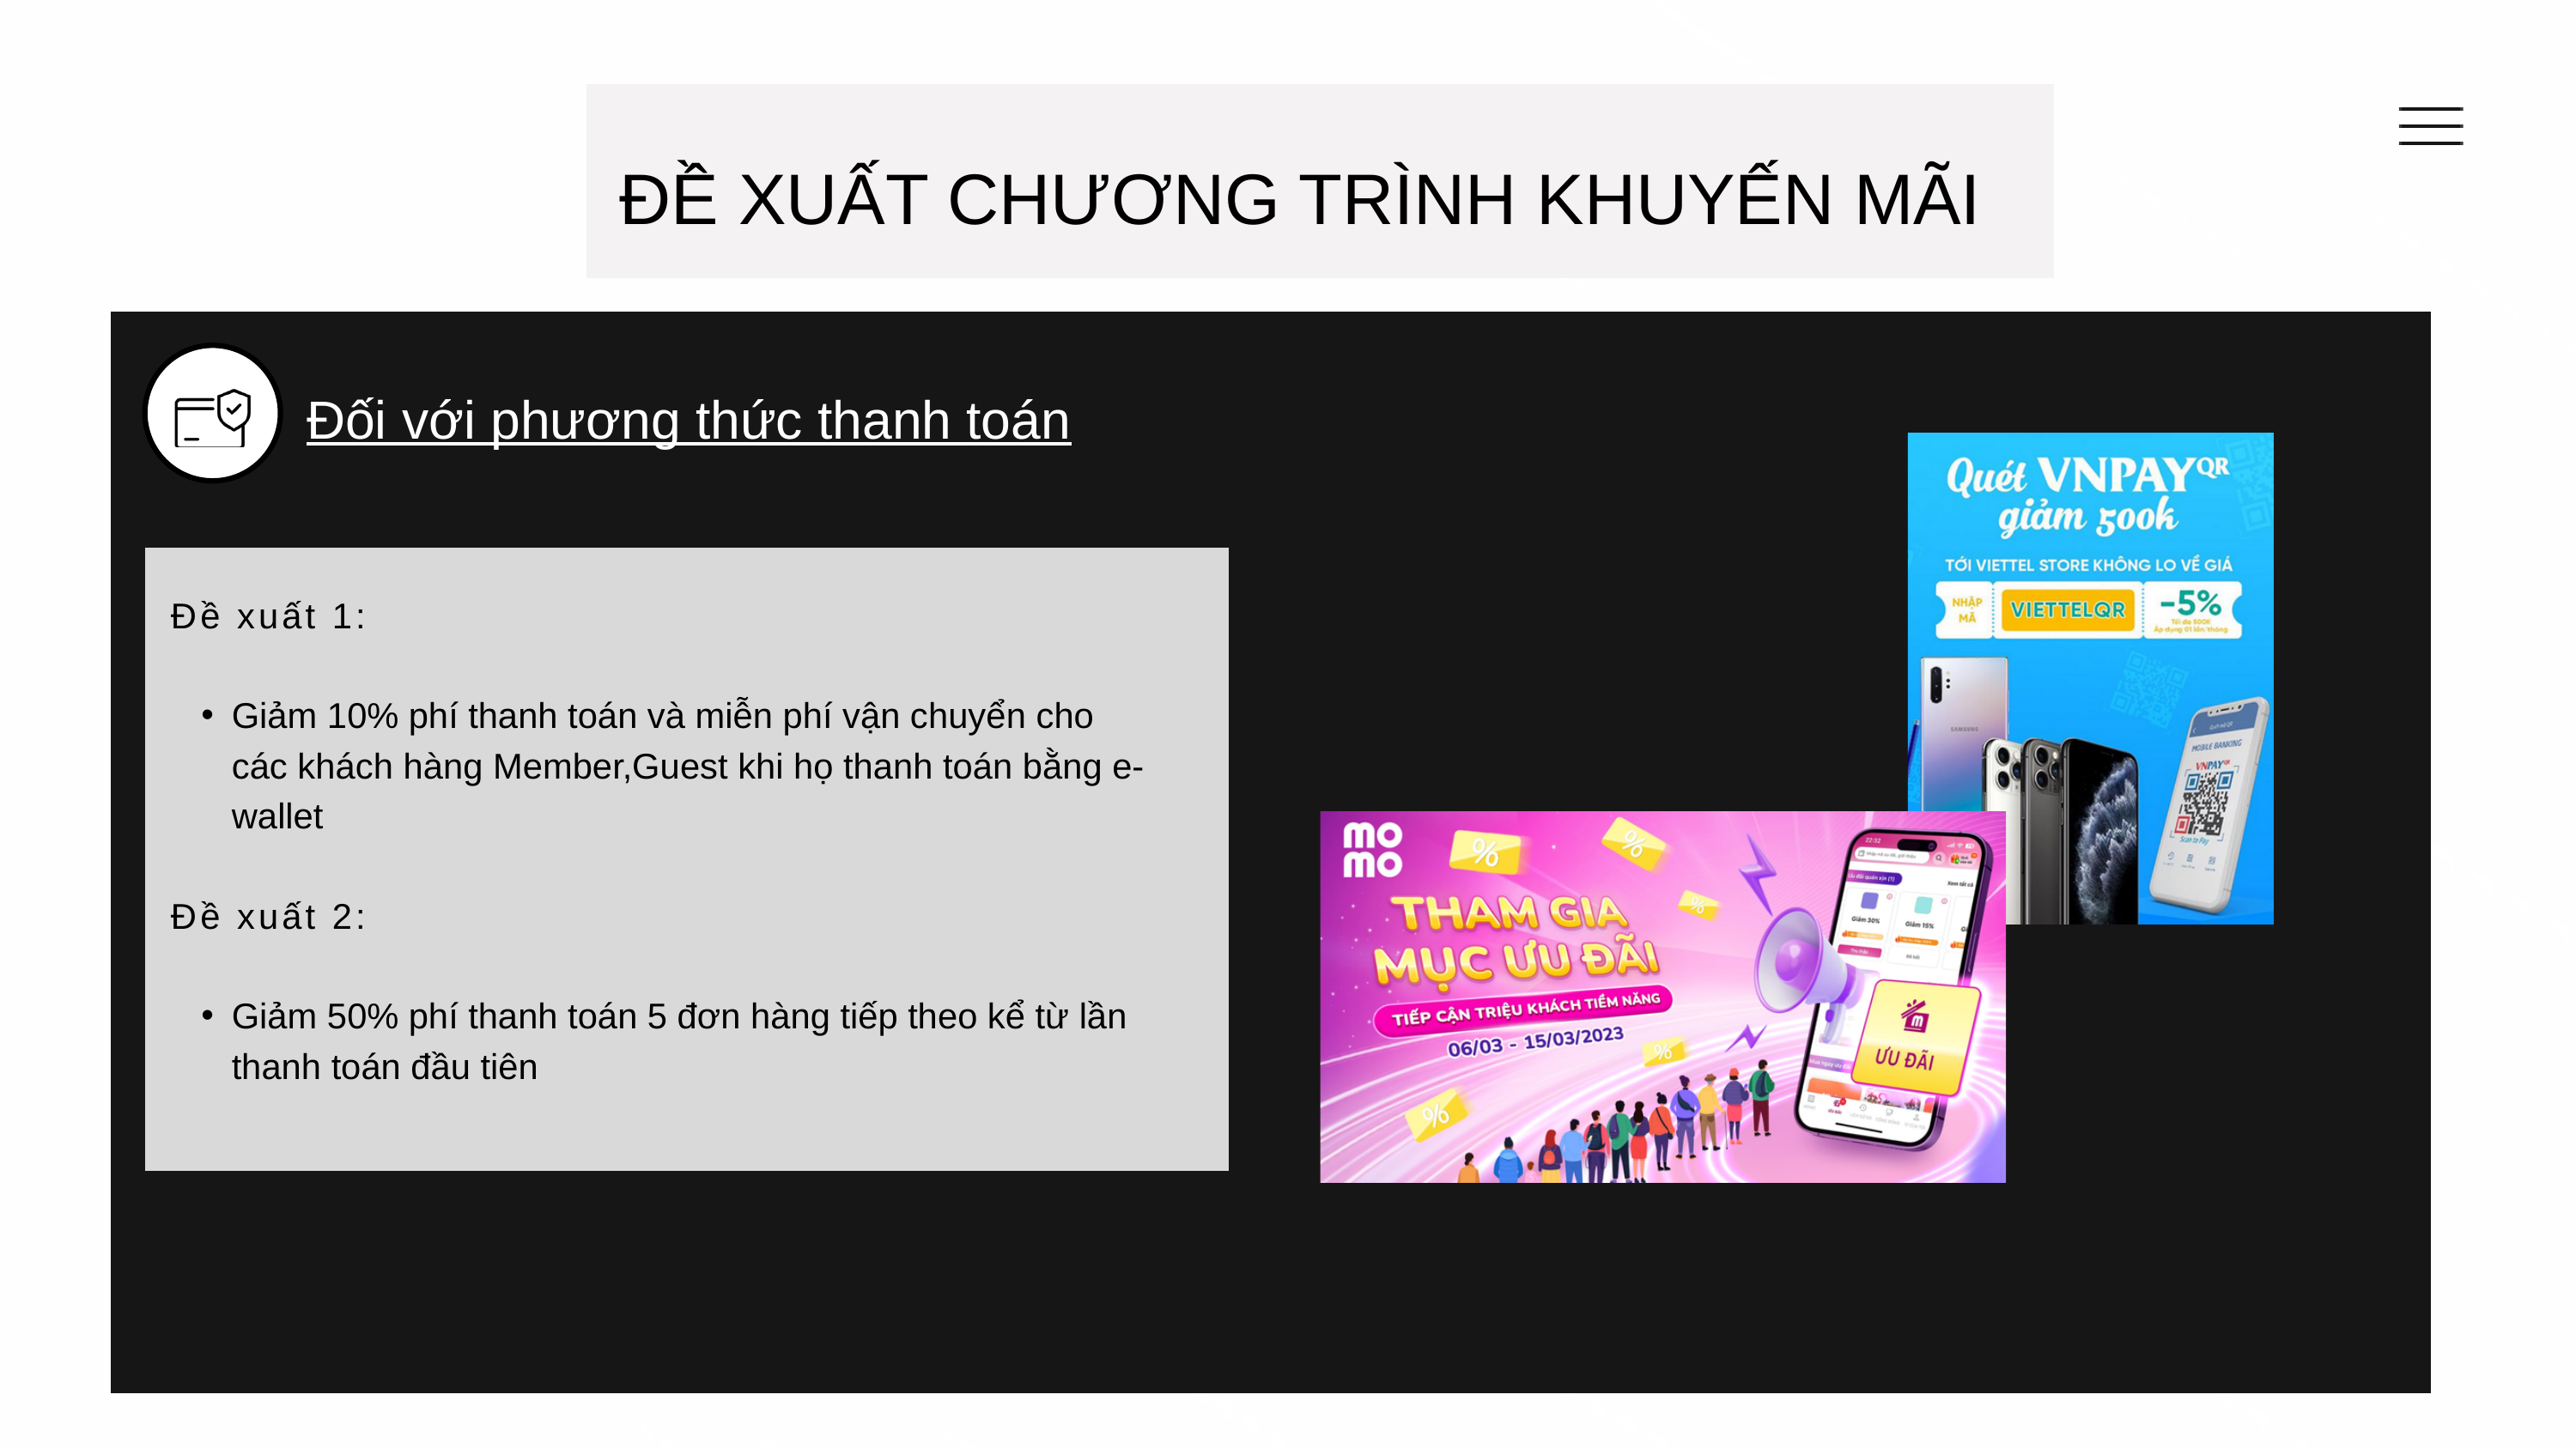

ĐỀ XUẤT CHƯƠNG TRÌNH KHUYẾN MÃI

Đối với phương thức thanh toán

Đề xuất 1:

Giảm 10% phí thanh toán và miễn phí vận chuyển cho các khách hàng Member,Guest khi họ thanh toán bằng e-wallet

Đề xuất 2:

Giảm 50% phí thanh toán 5 đơn hàng tiếp theo kể từ lần thanh toán đầu tiên